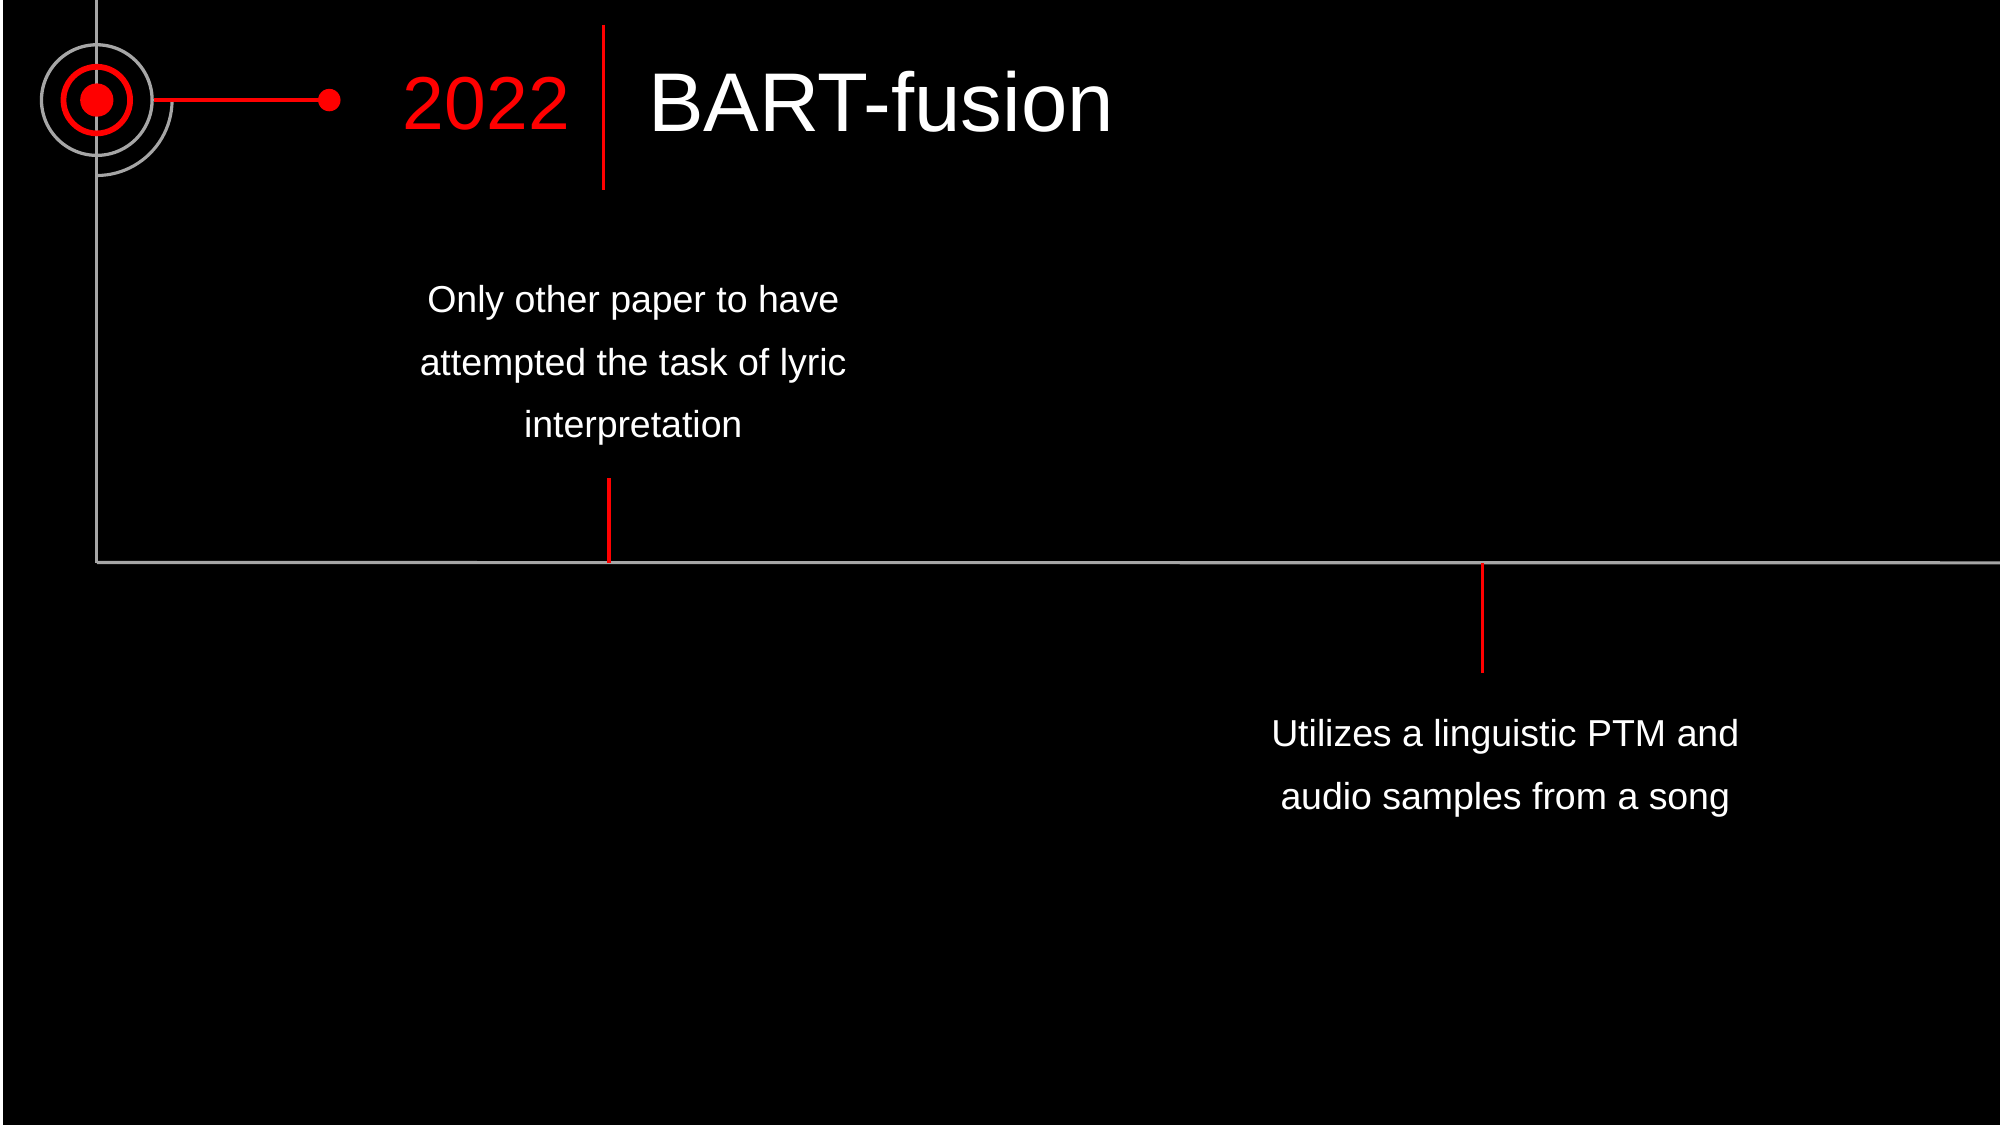

BART-fusion

2022

which uses a linguistic PTM and audio samples from a song
Only other paper to have attempted the task of lyric interpretation
Utilizes a linguistic PTM and audio samples from a song